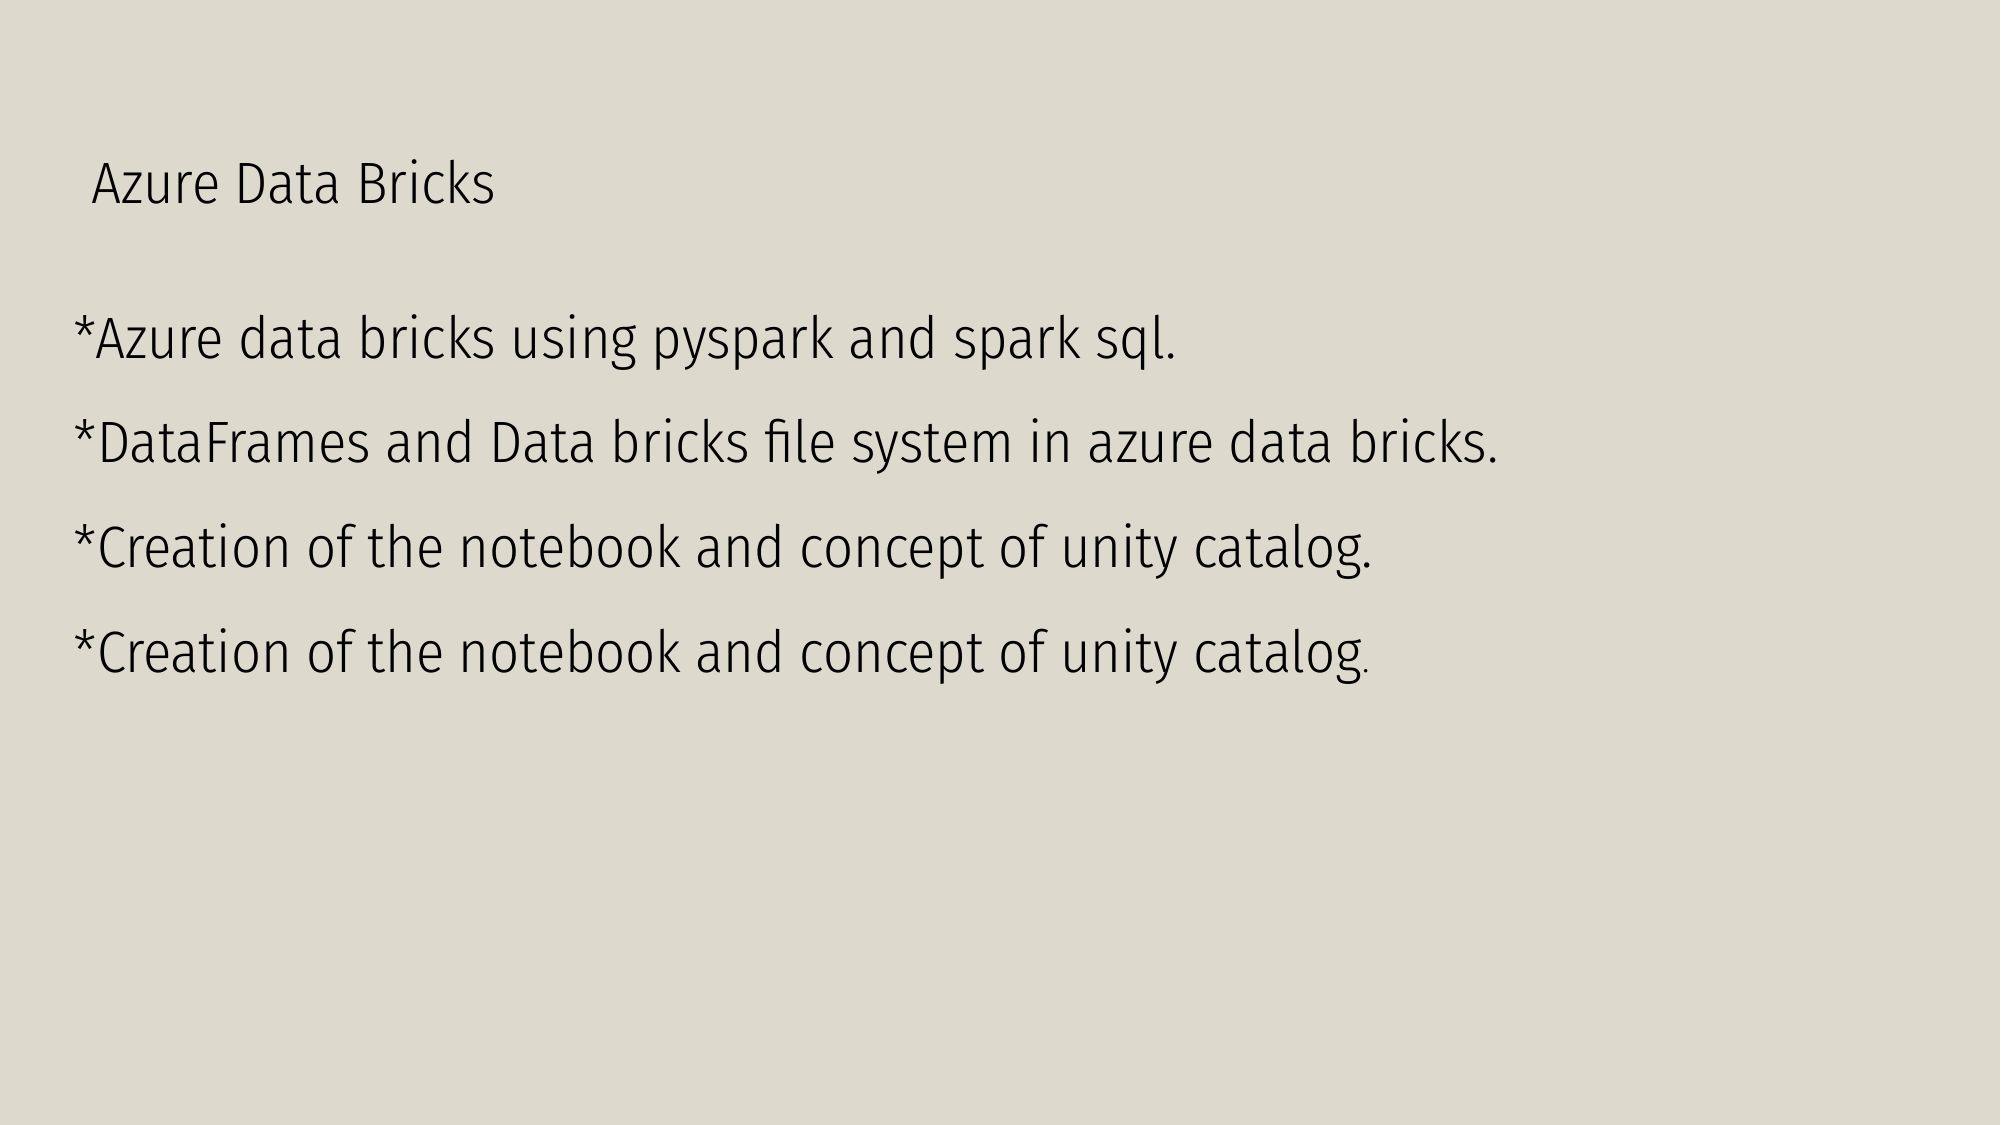

Azure Data Bricks
*Azure data bricks using pyspark and spark sql.
*DataFrames and Data bricks file system in azure data bricks.
*Creation of the notebook and concept of unity catalog.
*Creation of the notebook and concept of unity catalog.